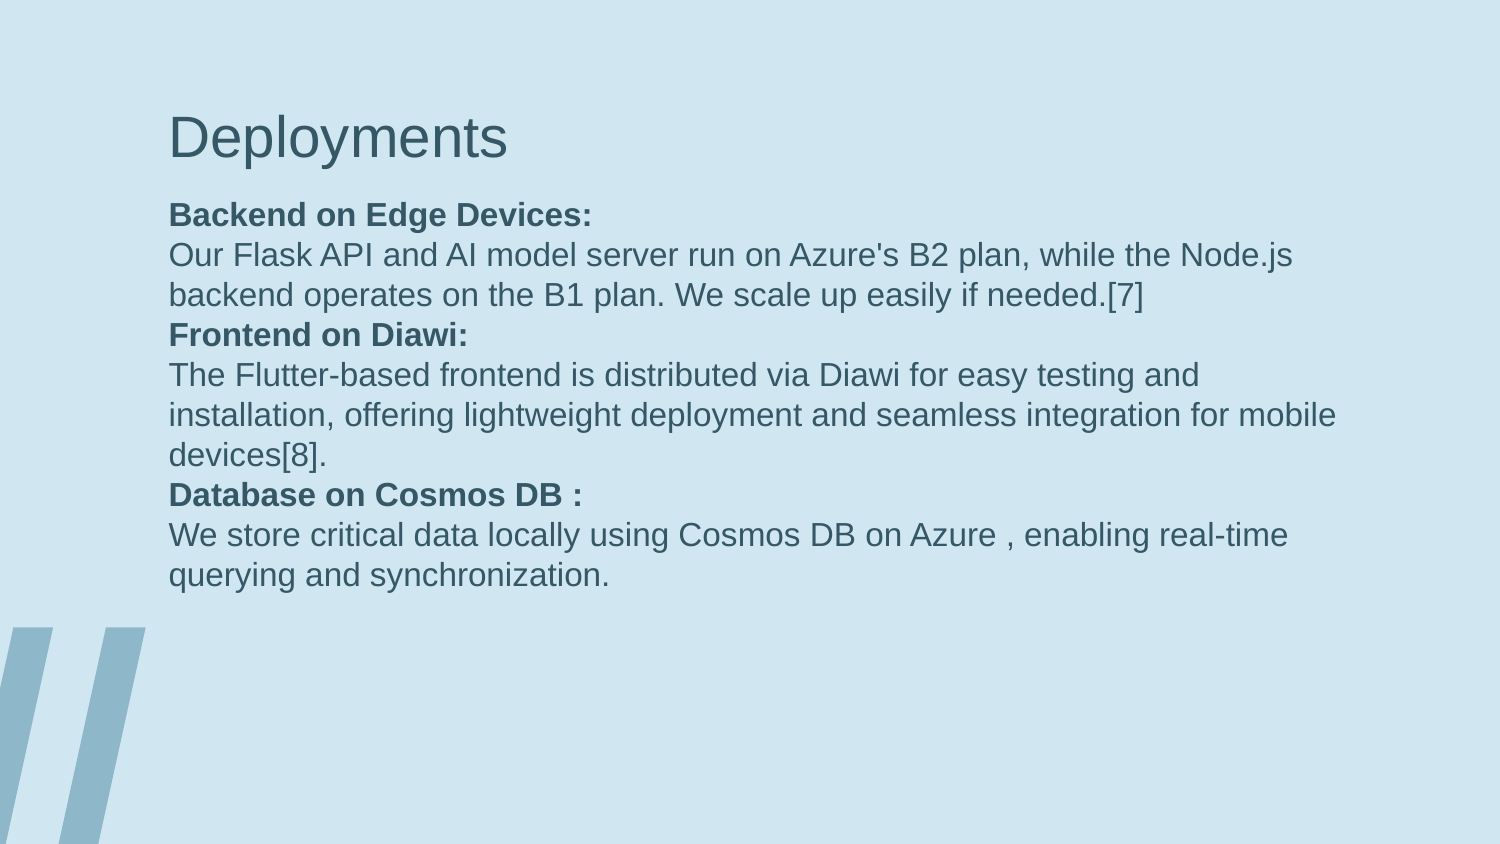

Deployments
Backend on Edge Devices:
Our Flask API and AI model server run on Azure's B2 plan, while the Node.js backend operates on the B1 plan. We scale up easily if needed.[7]
Frontend on Diawi:
The Flutter-based frontend is distributed via Diawi for easy testing and installation, offering lightweight deployment and seamless integration for mobile devices[8].
Database on Cosmos DB :
We store critical data locally using Cosmos DB on Azure , enabling real-time querying and synchronization.